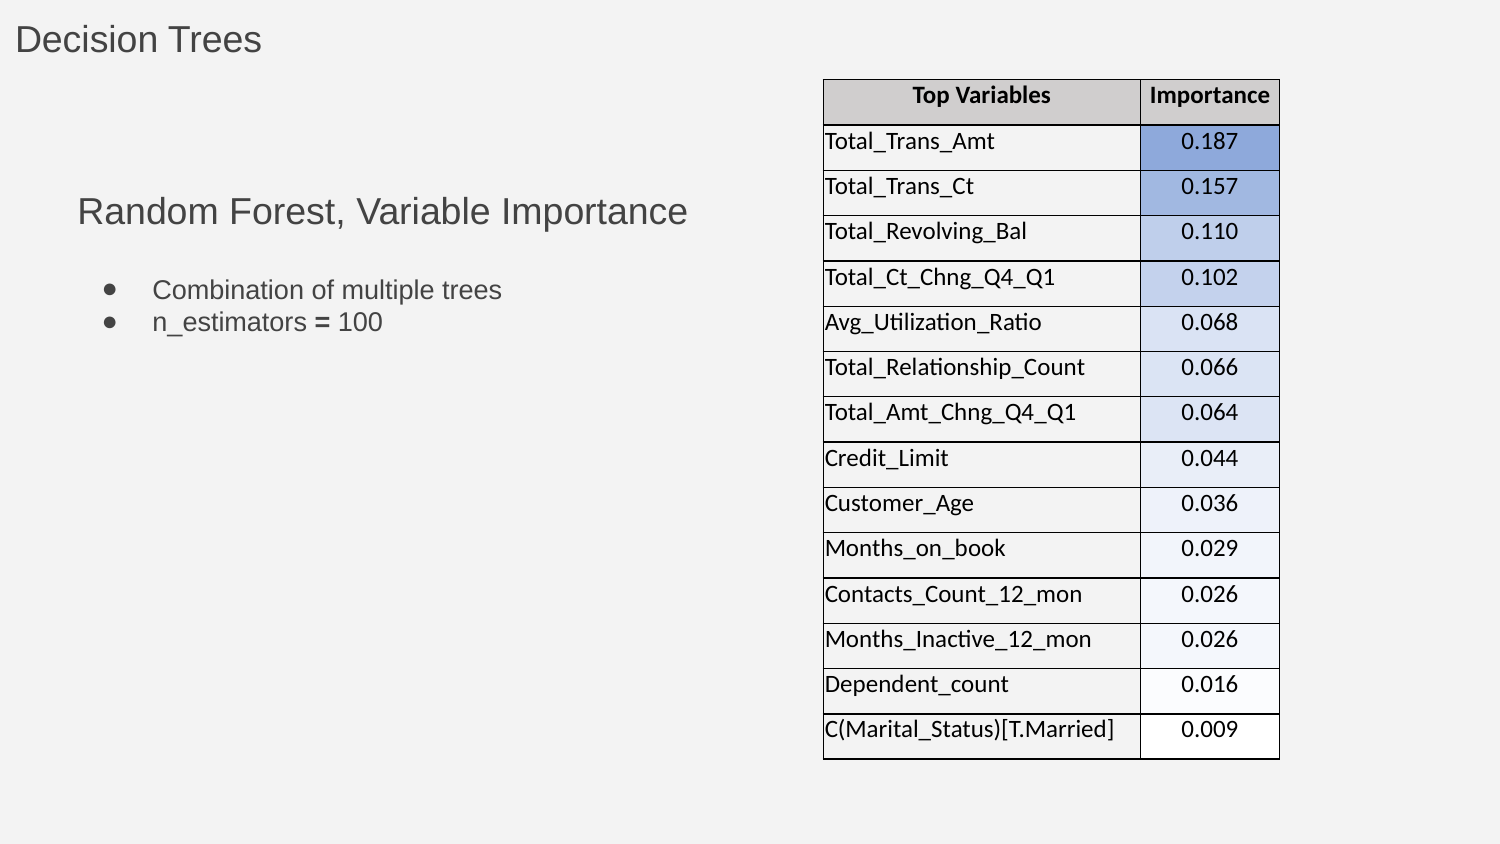

Decision Trees
| Top Variables | Importance |
| --- | --- |
| Total\_Trans\_Amt | 0.187 |
| Total\_Trans\_Ct | 0.157 |
| Total\_Revolving\_Bal | 0.110 |
| Total\_Ct\_Chng\_Q4\_Q1 | 0.102 |
| Avg\_Utilization\_Ratio | 0.068 |
| Total\_Relationship\_Count | 0.066 |
| Total\_Amt\_Chng\_Q4\_Q1 | 0.064 |
| Credit\_Limit | 0.044 |
| Customer\_Age | 0.036 |
| Months\_on\_book | 0.029 |
| Contacts\_Count\_12\_mon | 0.026 |
| Months\_Inactive\_12\_mon | 0.026 |
| Dependent\_count | 0.016 |
| C(Marital\_Status)[T.Married] | 0.009 |
Random Forest, Variable Importance
# Combination of multiple trees
n_estimators = 100